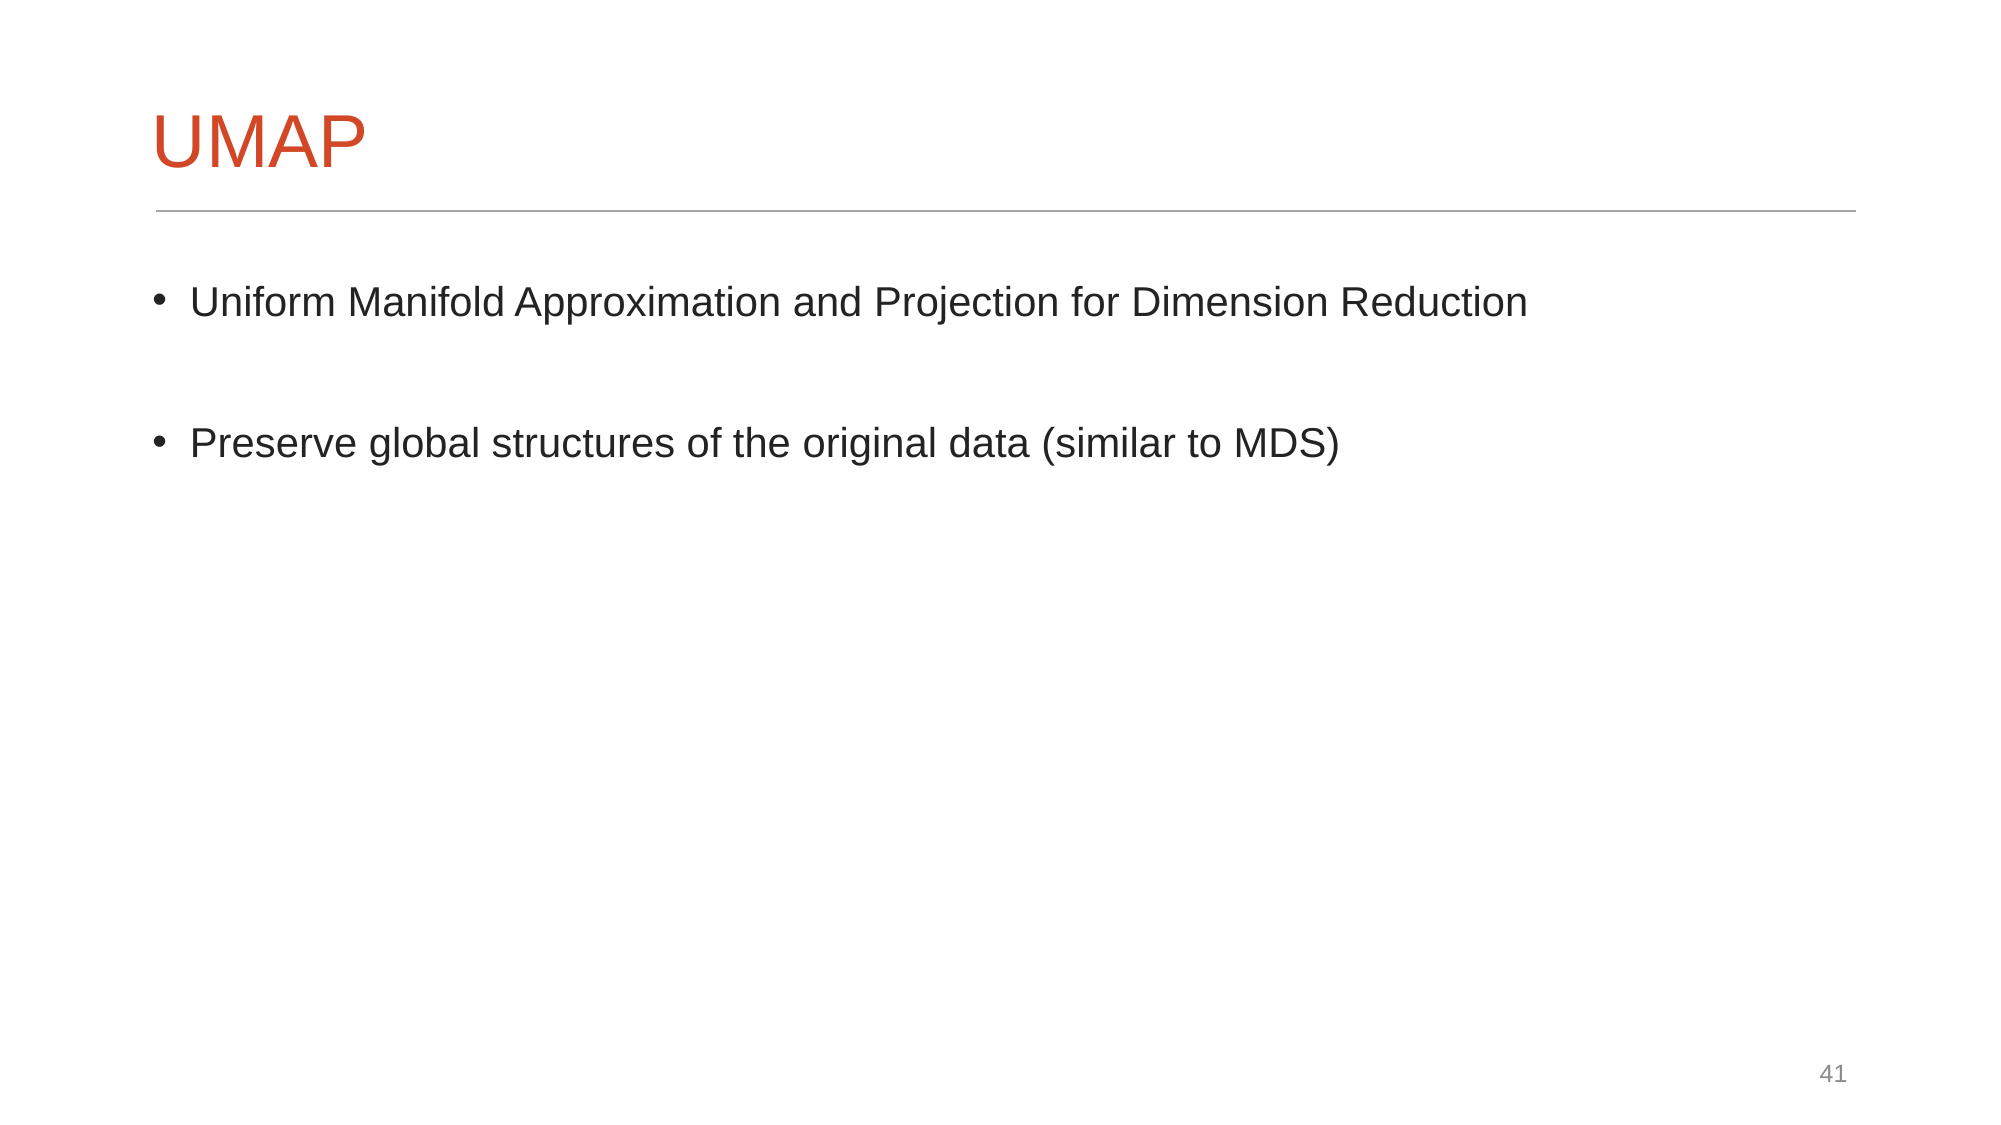

# UMAP
Uniform Manifold Approximation and Projection for Dimension Reduction

Preserve global structures of the original data (similar to MDS)

41